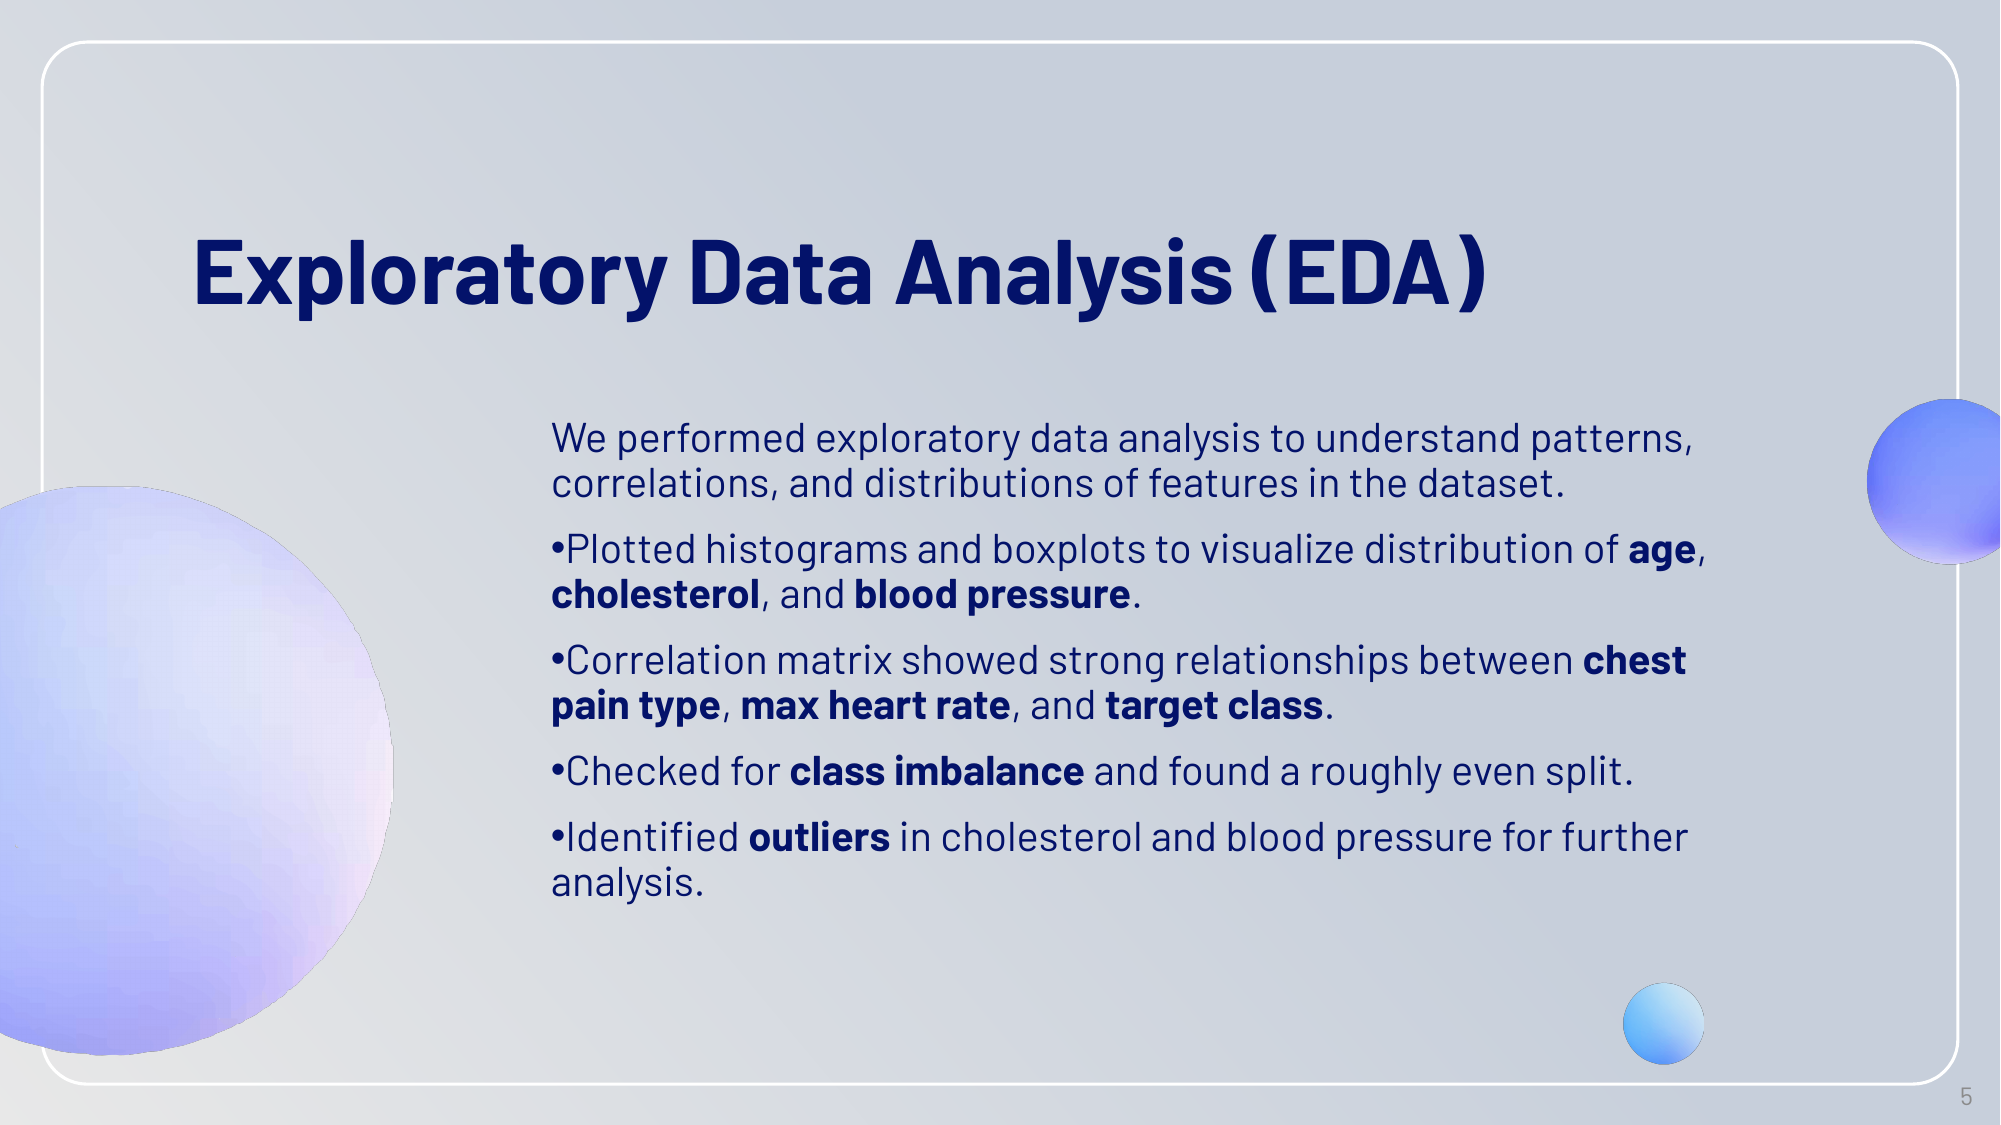

# Exploratory Data Analysis (EDA)
We performed exploratory data analysis to understand patterns, correlations, and distributions of features in the dataset.
Plotted histograms and boxplots to visualize distribution of age, cholesterol, and blood pressure.
Correlation matrix showed strong relationships between chest pain type, max heart rate, and target class.
Checked for class imbalance and found a roughly even split.
Identified outliers in cholesterol and blood pressure for further analysis.
5